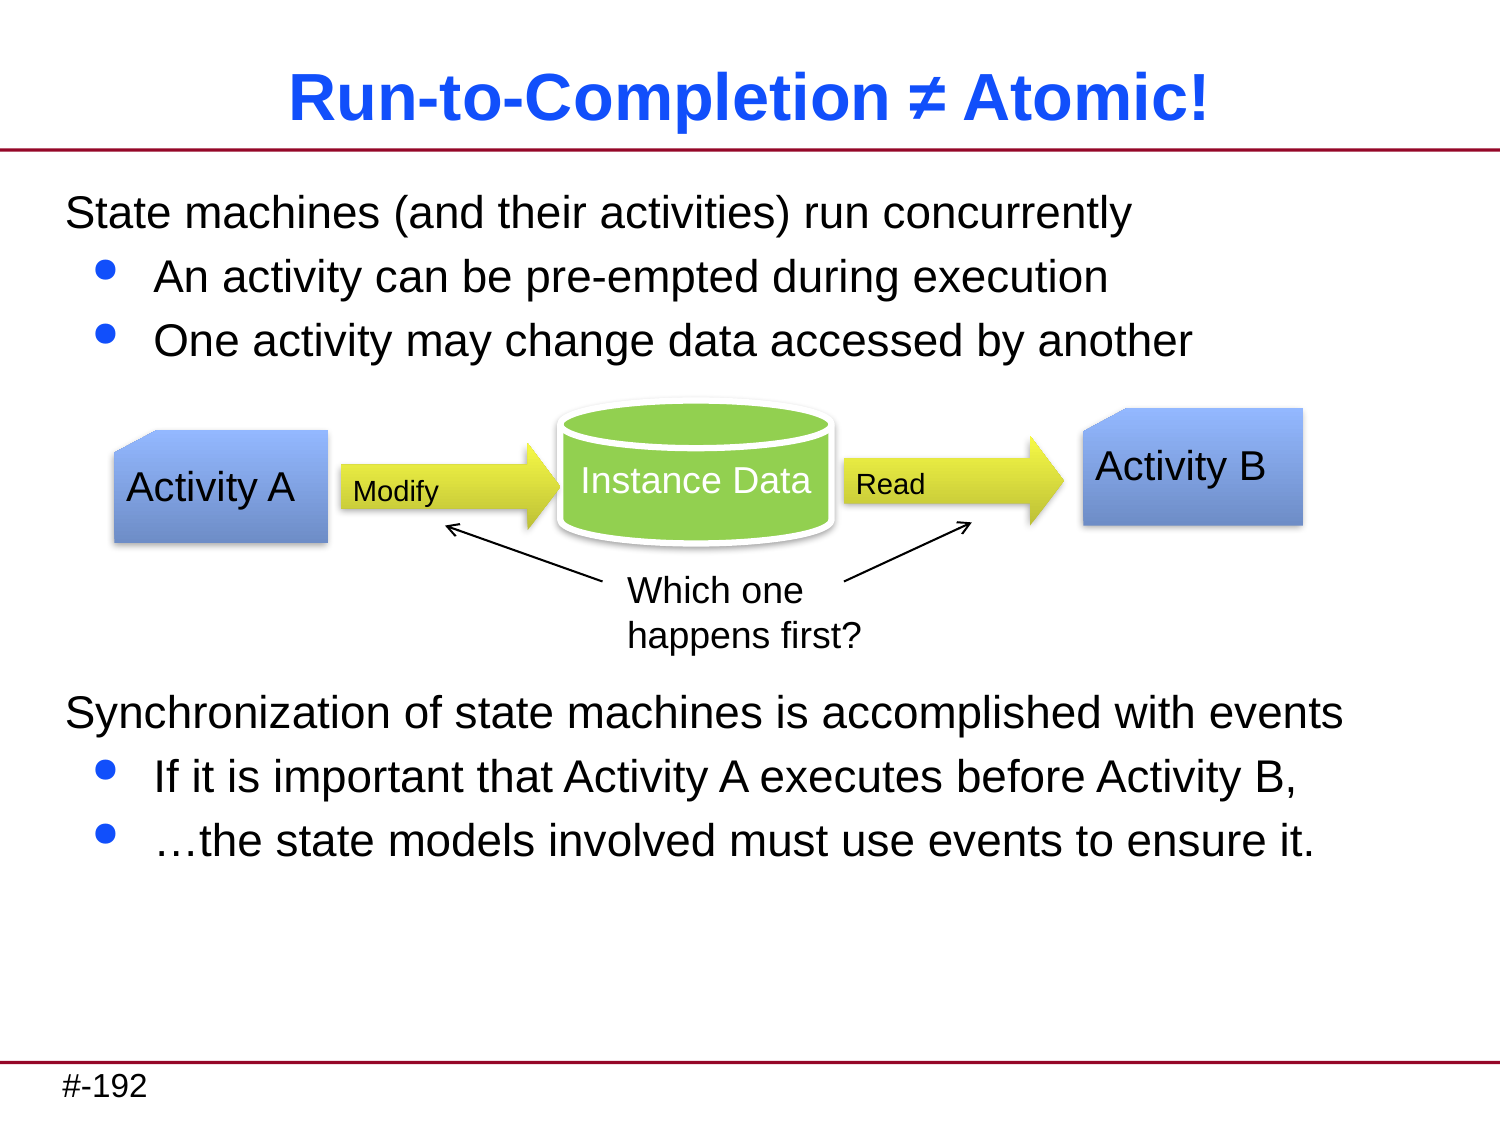

# Run-to-Completion ≠ Atomic!
State machines (and their activities) run concurrently
An activity can be pre-empted during execution
One activity may change data accessed by another

Instance Data
Activity B
Activity A
Read
Modify
Which one happens first?
Synchronization of state machines is accomplished with events
If it is important that Activity A executes before Activity B,
…the state models involved must use events to ensure it.